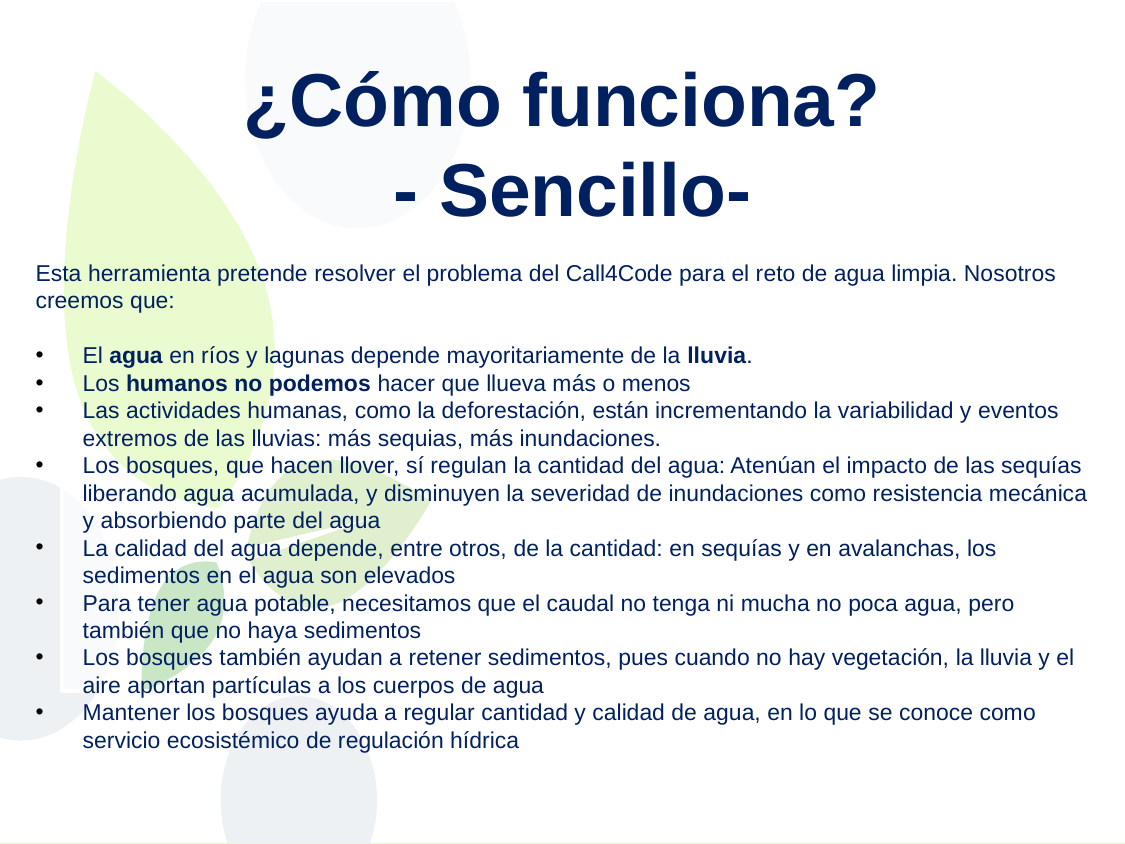

# ¿Cómo funciona? - Sencillo-
Esta herramienta pretende resolver el problema del Call4Code para el reto de agua limpia. Nosotros creemos que:

El agua en ríos y lagunas depende mayoritariamente de la lluvia.
Los humanos no podemos hacer que llueva más o menos
Las actividades humanas, como la deforestación, están incrementando la variabilidad y eventos extremos de las lluvias: más sequias, más inundaciones.
Los bosques, que hacen llover, sí regulan la cantidad del agua: Atenúan el impacto de las sequías liberando agua acumulada, y disminuyen la severidad de inundaciones como resistencia mecánica y absorbiendo parte del agua
La calidad del agua depende, entre otros, de la cantidad: en sequías y en avalanchas, los sedimentos en el agua son elevados
Para tener agua potable, necesitamos que el caudal no tenga ni mucha no poca agua, pero también que no haya sedimentos
Los bosques también ayudan a retener sedimentos, pues cuando no hay vegetación, la lluvia y el aire aportan partículas a los cuerpos de agua
Mantener los bosques ayuda a regular cantidad y calidad de agua, en lo que se conoce como servicio ecosistémico de regulación hídrica
12